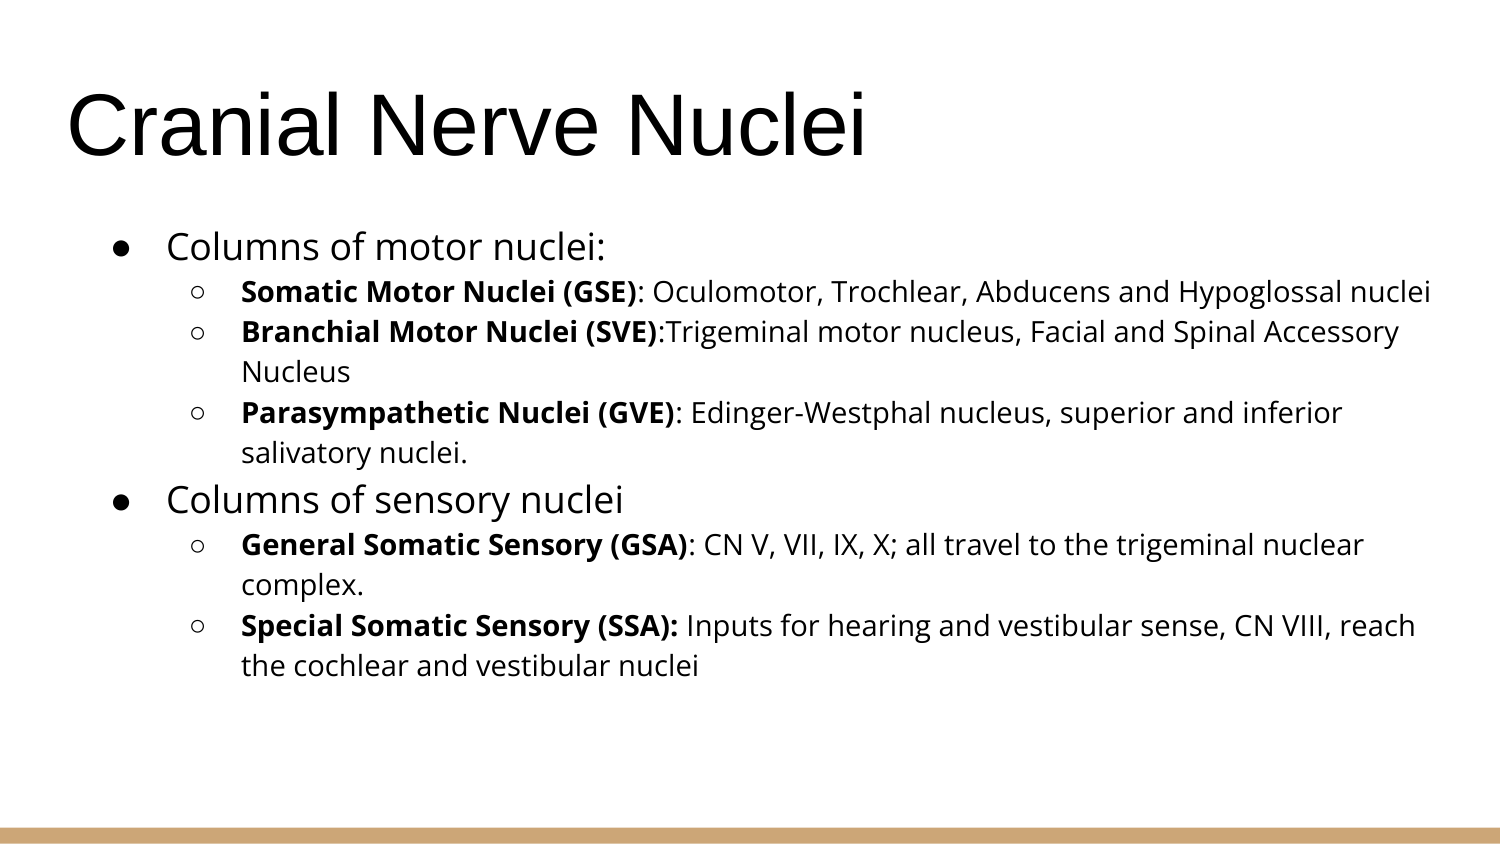

# Cranial Nerve Nuclei
Columns of motor nuclei:
Somatic Motor Nuclei (GSE): Oculomotor, Trochlear, Abducens and Hypoglossal nuclei
Branchial Motor Nuclei (SVE):Trigeminal motor nucleus, Facial and Spinal Accessory Nucleus
Parasympathetic Nuclei (GVE): Edinger-Westphal nucleus, superior and inferior salivatory nuclei.
Columns of sensory nuclei
General Somatic Sensory (GSA): CN V, VII, IX, X; all travel to the trigeminal nuclear complex.
Special Somatic Sensory (SSA): Inputs for hearing and vestibular sense, CN VIII, reach the cochlear and vestibular nuclei